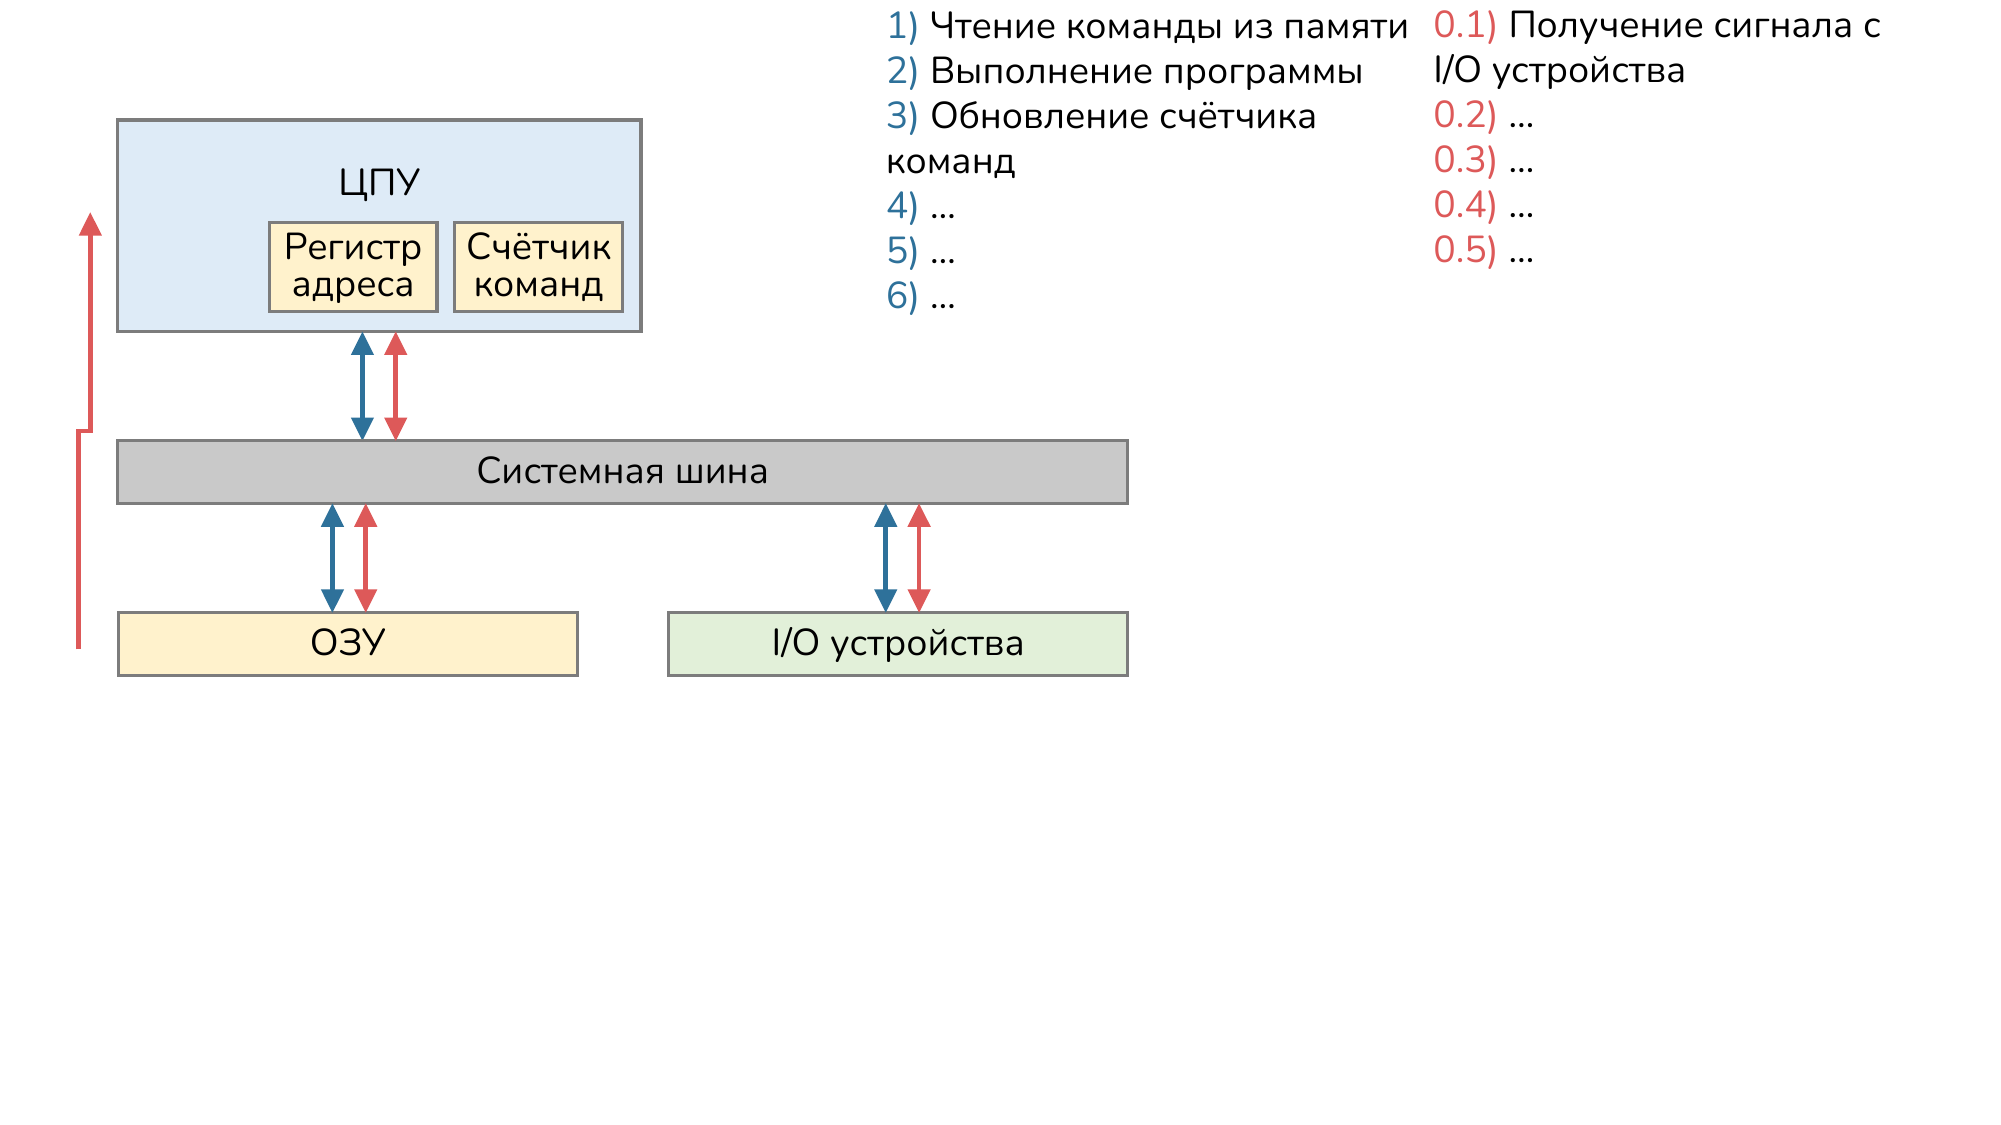

Прерывание:
0.1) Получение сигнала с I/O устройства
0.2) …
0.3) …
0.4) …
0.5) …
Основной цикл:
1) Чтение команды из памяти
2) Выполнение программы
3) Обновление счётчика команд
4) …
5) …
6) …
ЦПУ

Регистр адреса
Счётчик команд
Системная шина
ОЗУ
I/O устройства